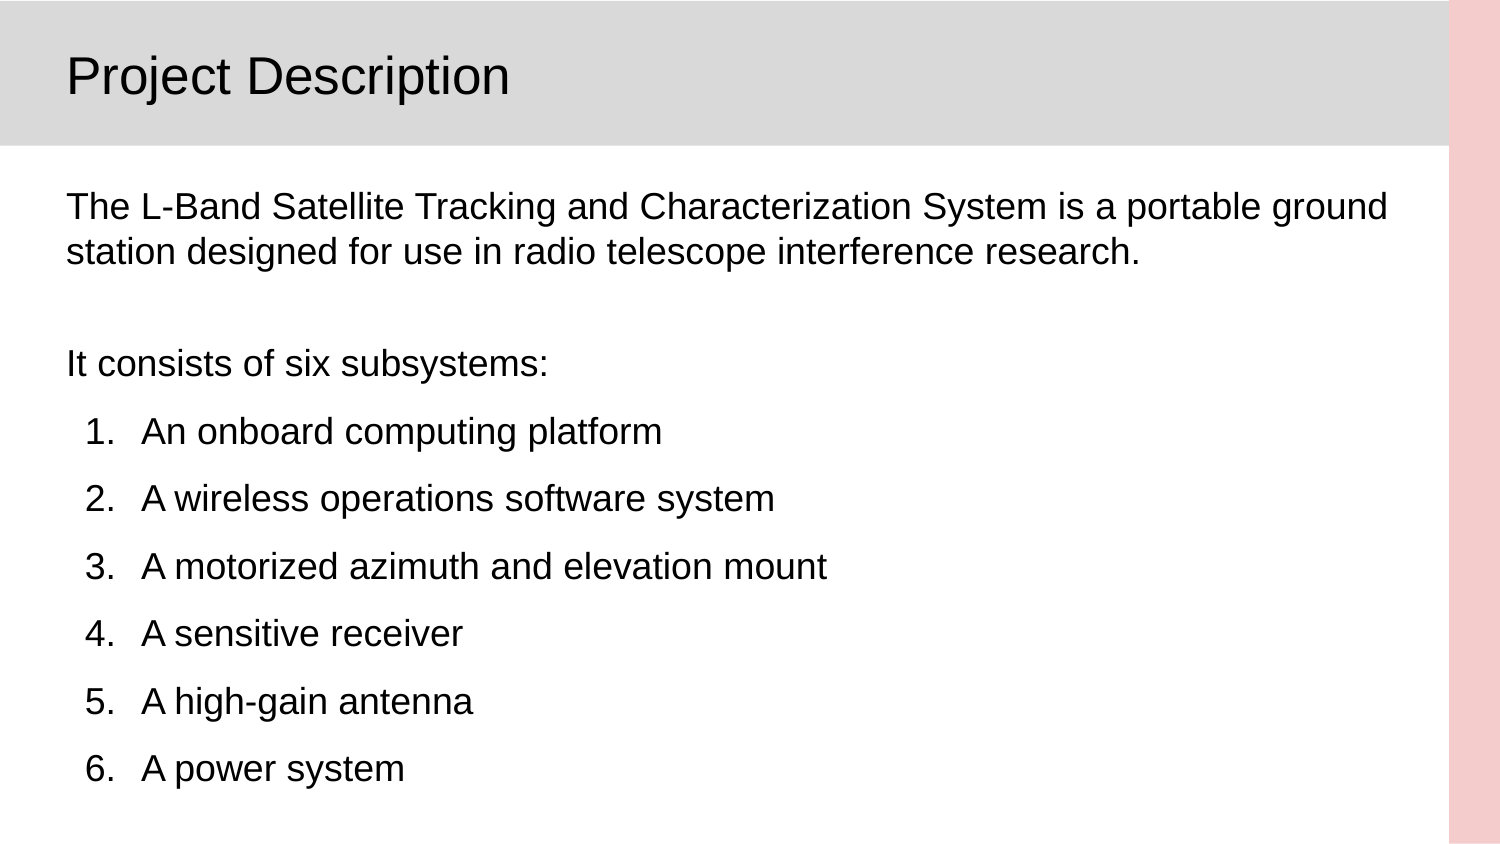

# Project Description
The L-Band Satellite Tracking and Characterization System is a portable ground station designed for use in radio telescope interference research.

It consists of six subsystems:
An onboard computing platform
A wireless operations software system
A motorized azimuth and elevation mount
A sensitive receiver
A high-gain antenna
A power system